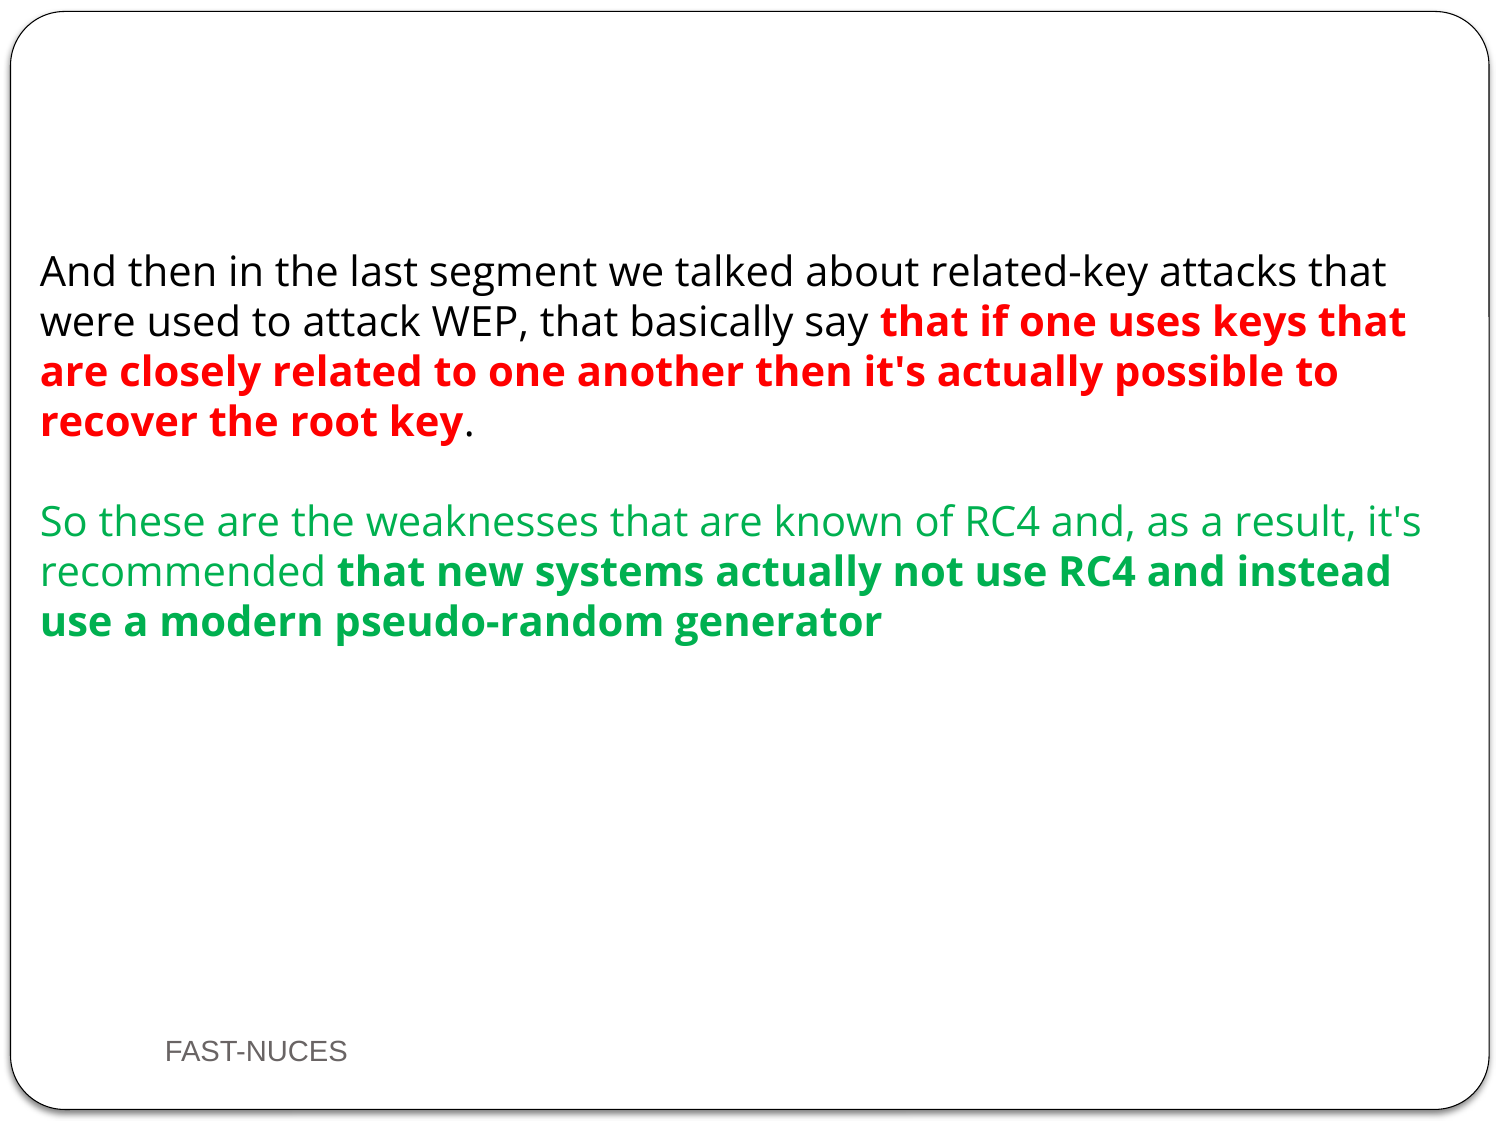

And then in the last segment we talked about related-key attacks that were used to attack WEP, that basically say that if one uses keys that are closely related to one another then it's actually possible to recover the root key.

So these are the weaknesses that are known of RC4 and, as a result, it's recommended that new systems actually not use RC4 and instead use a modern pseudo-random generator
FAST-NUCES